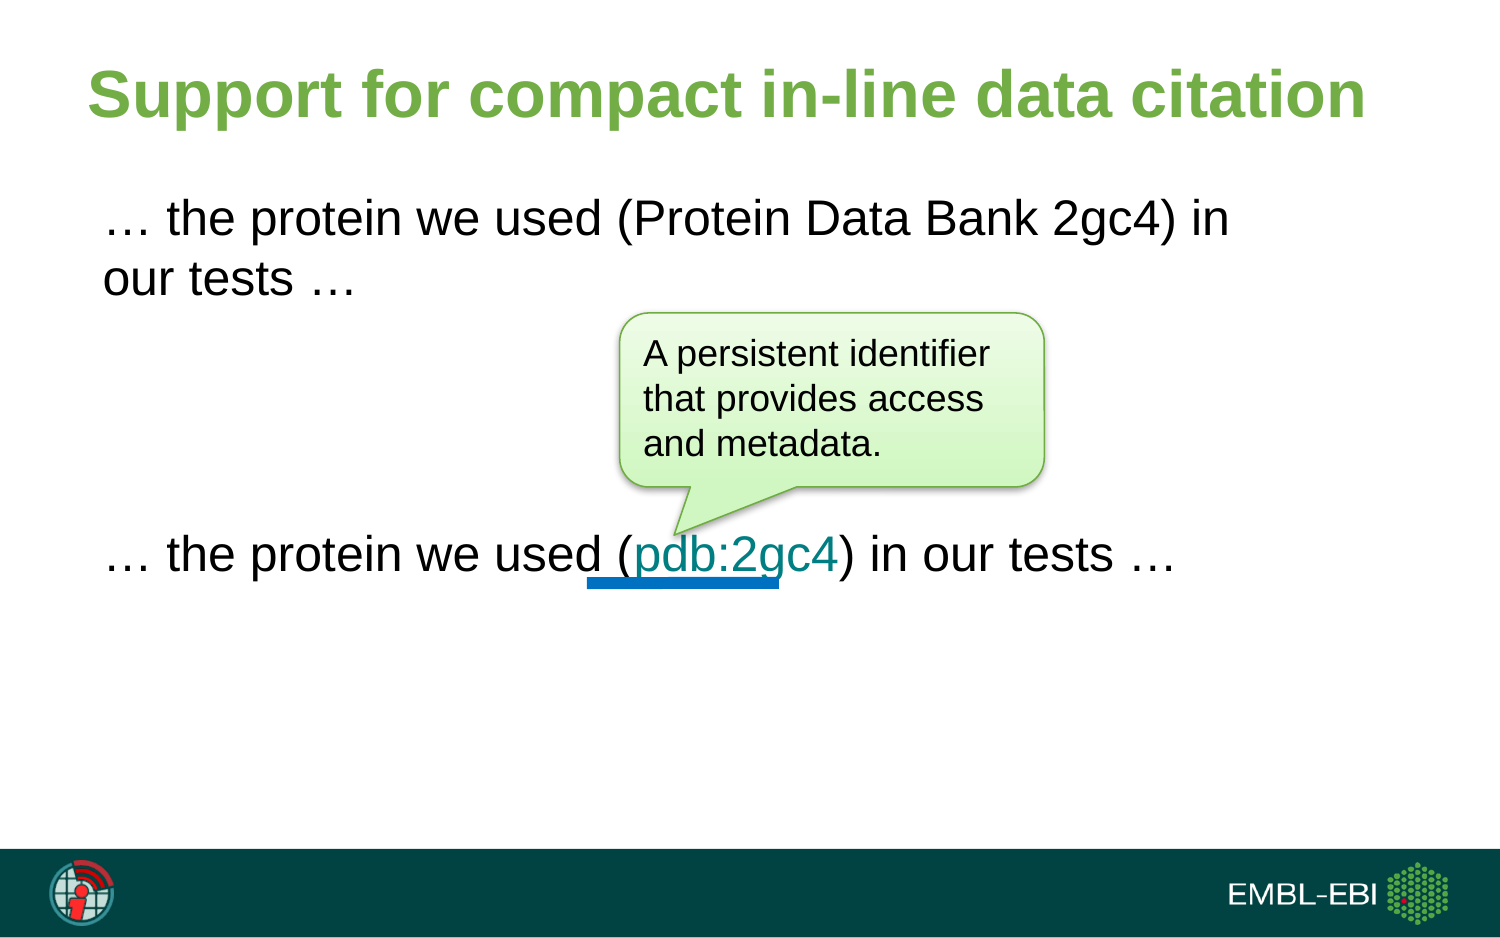

# Support for compact in-line data citation
… the protein we used (Protein Data Bank 2gc4) in our tests …
A persistent identifier that provides access and metadata.
… the protein we used (pdb:2gc4) in our tests …